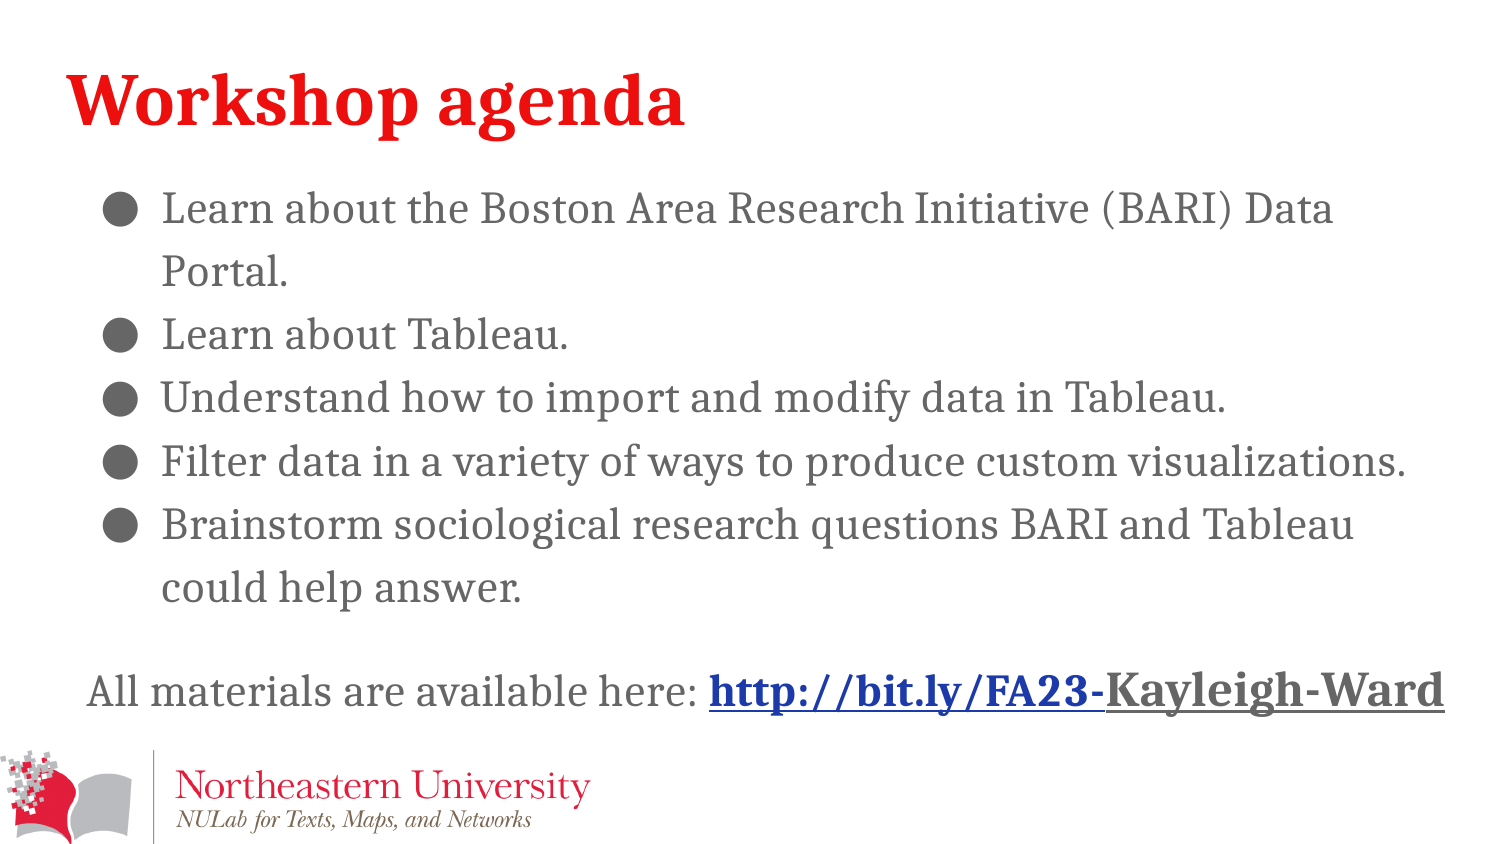

# Workshop agenda
Learn about the Boston Area Research Initiative (BARI) Data Portal.
Learn about Tableau.
Understand how to import and modify data in Tableau.
Filter data in a variety of ways to produce custom visualizations.
Brainstorm sociological research questions BARI and Tableau could help answer.
All materials are available here: http://bit.ly/FA23-Kayleigh-Ward